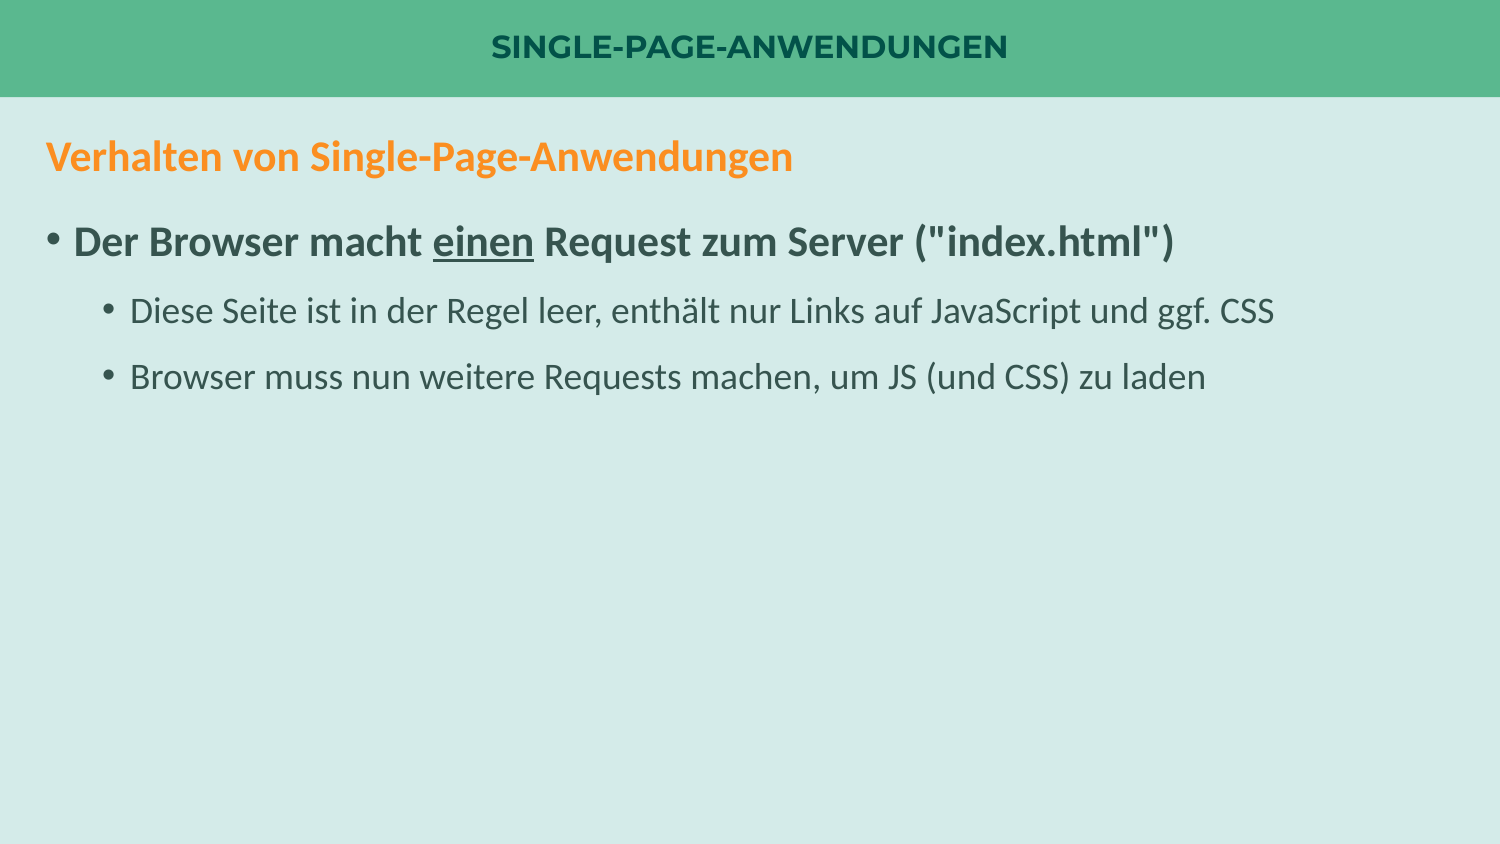

# Single-Page-Anwendungen
Verhalten von Single-Page-Anwendungen
Der Browser macht einen Request zum Server ("index.html")
Diese Seite ist in der Regel leer, enthält nur Links auf JavaScript und ggf. CSS
Browser muss nun weitere Requests machen, um JS (und CSS) zu laden